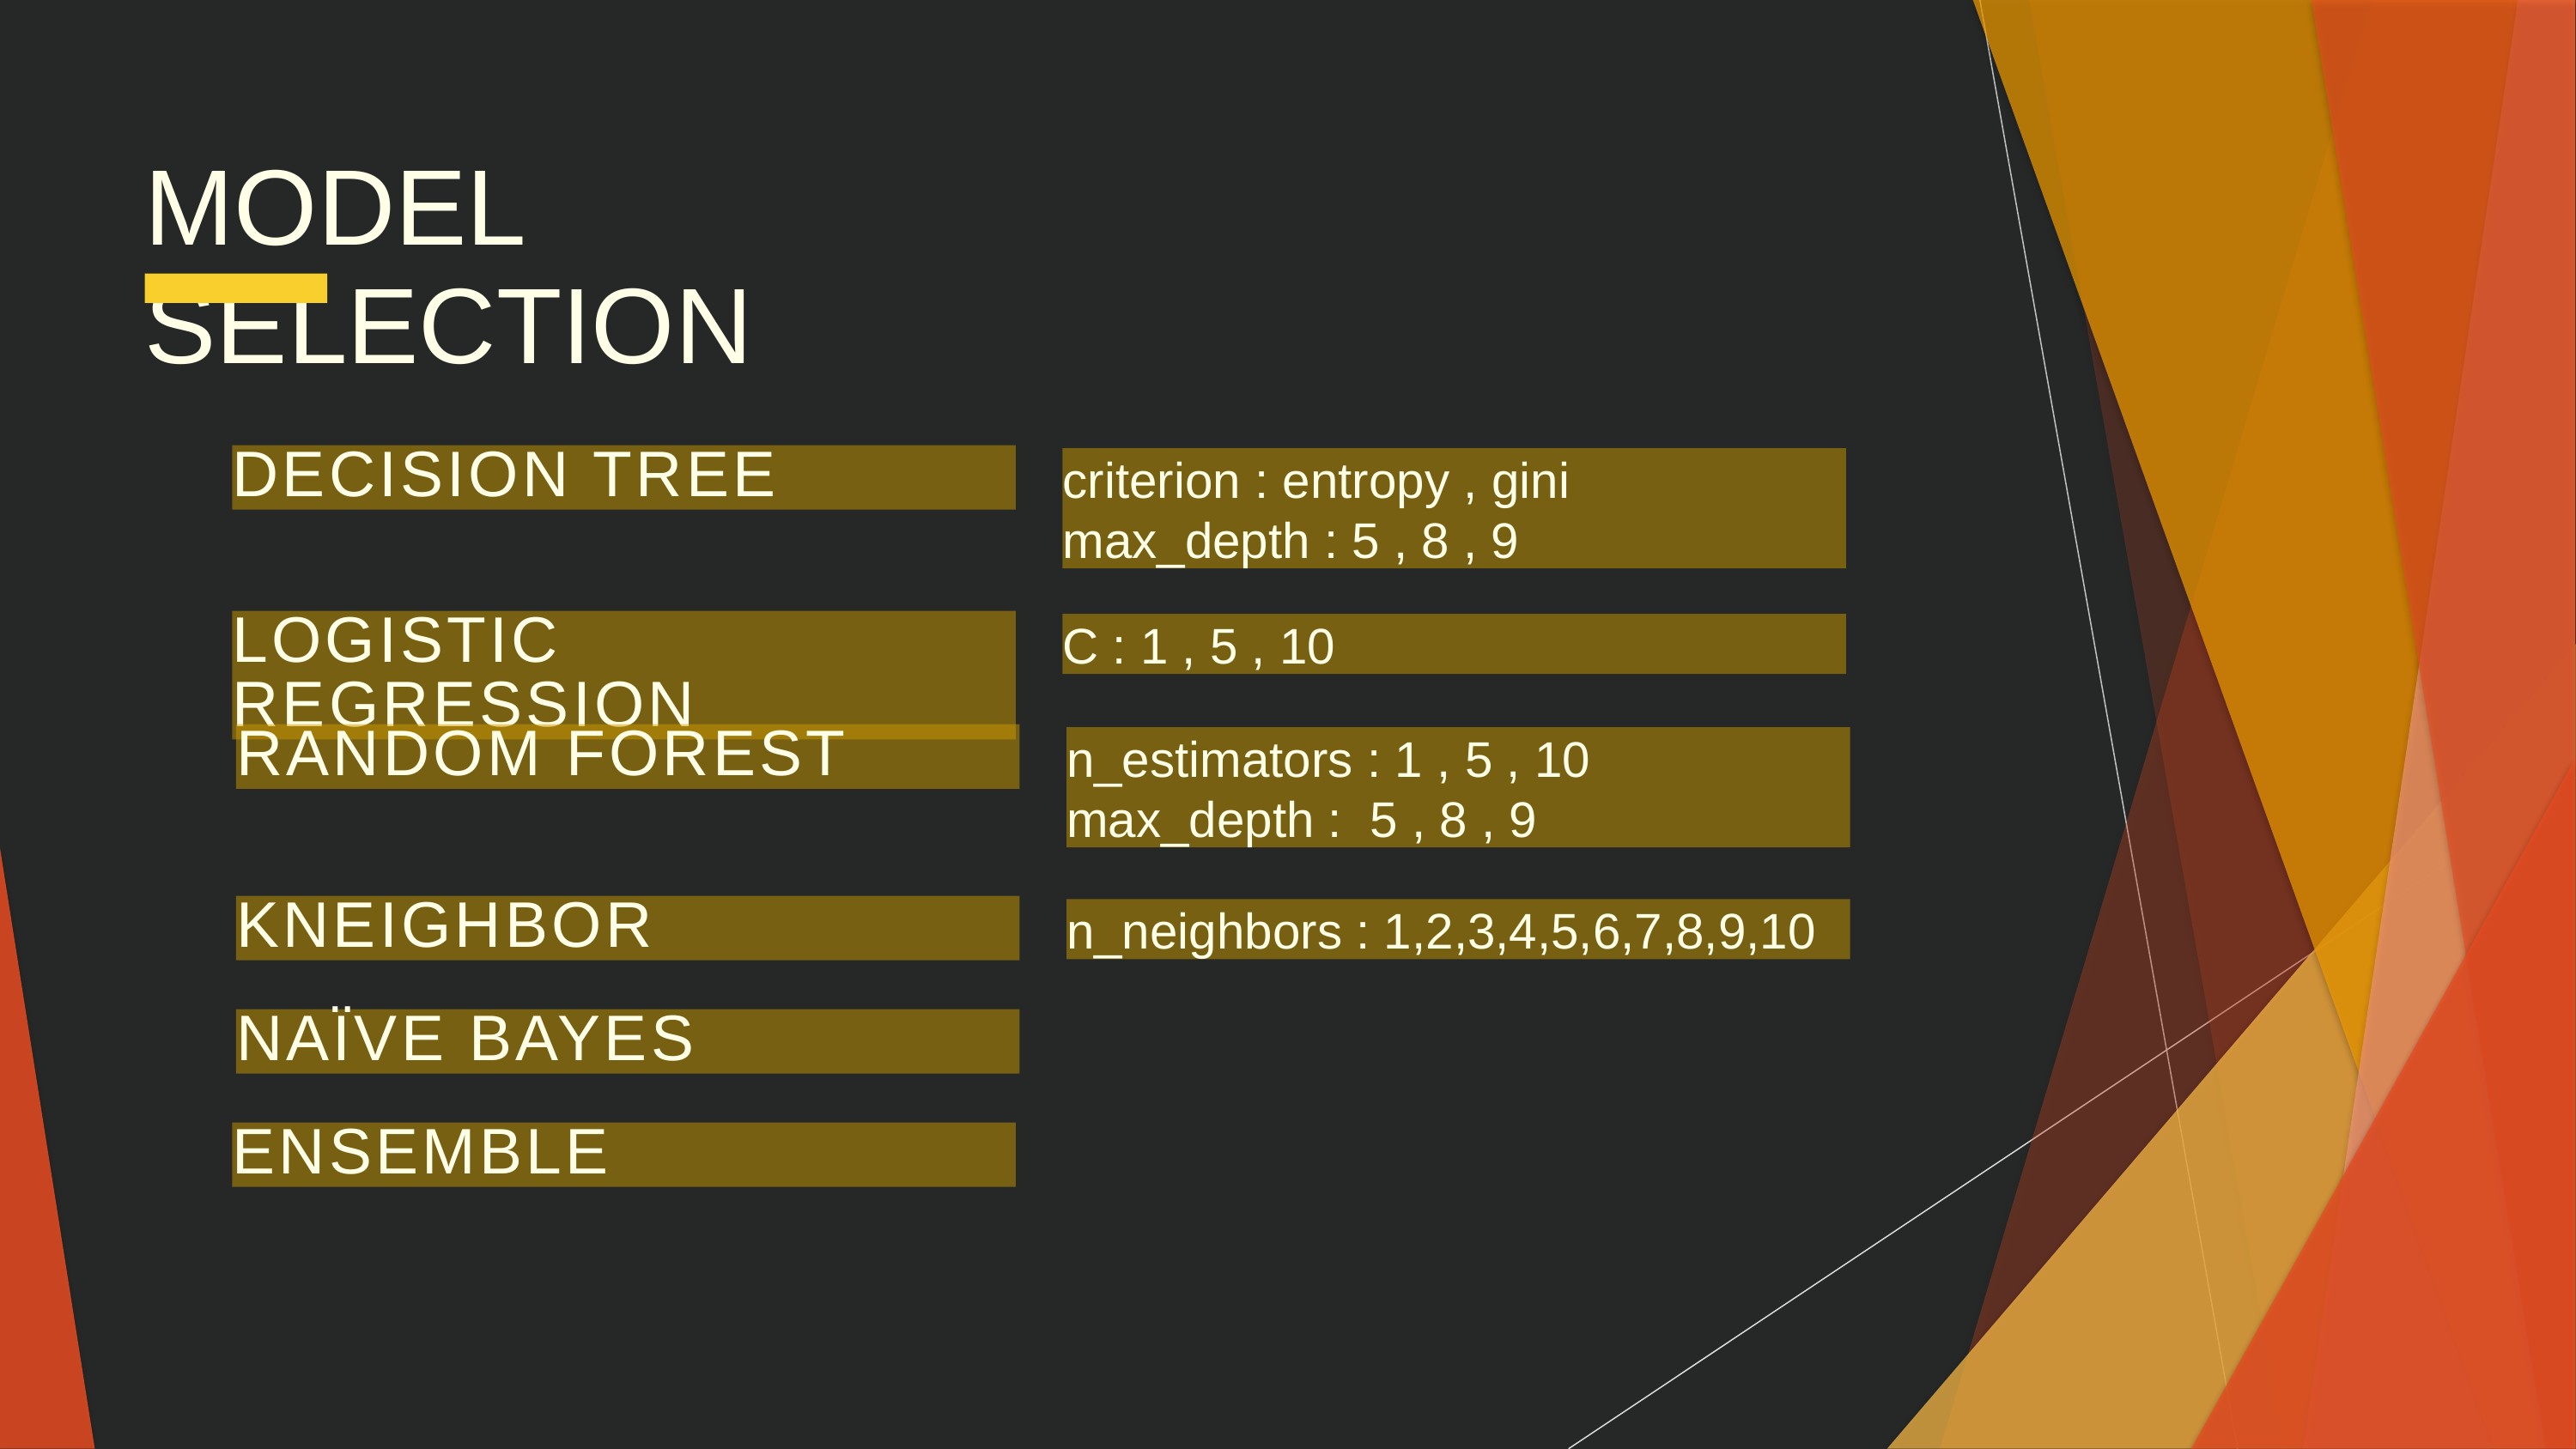

MODEL SELECTION

DECISION TREE
criterion : entropy , gini
max_depth : 5 , 8 , 9
LOGISTIC REGRESSION
C : 1 , 5 , 10
RANDOM FOREST
n_estimators : 1 , 5 , 10
max_depth :  5 , 8 , 9
KNEIGHBOR
n_neighbors : 1,2,3,4,5,6,7,8,9,10
NAÏVE BAYES
ENSEMBLE